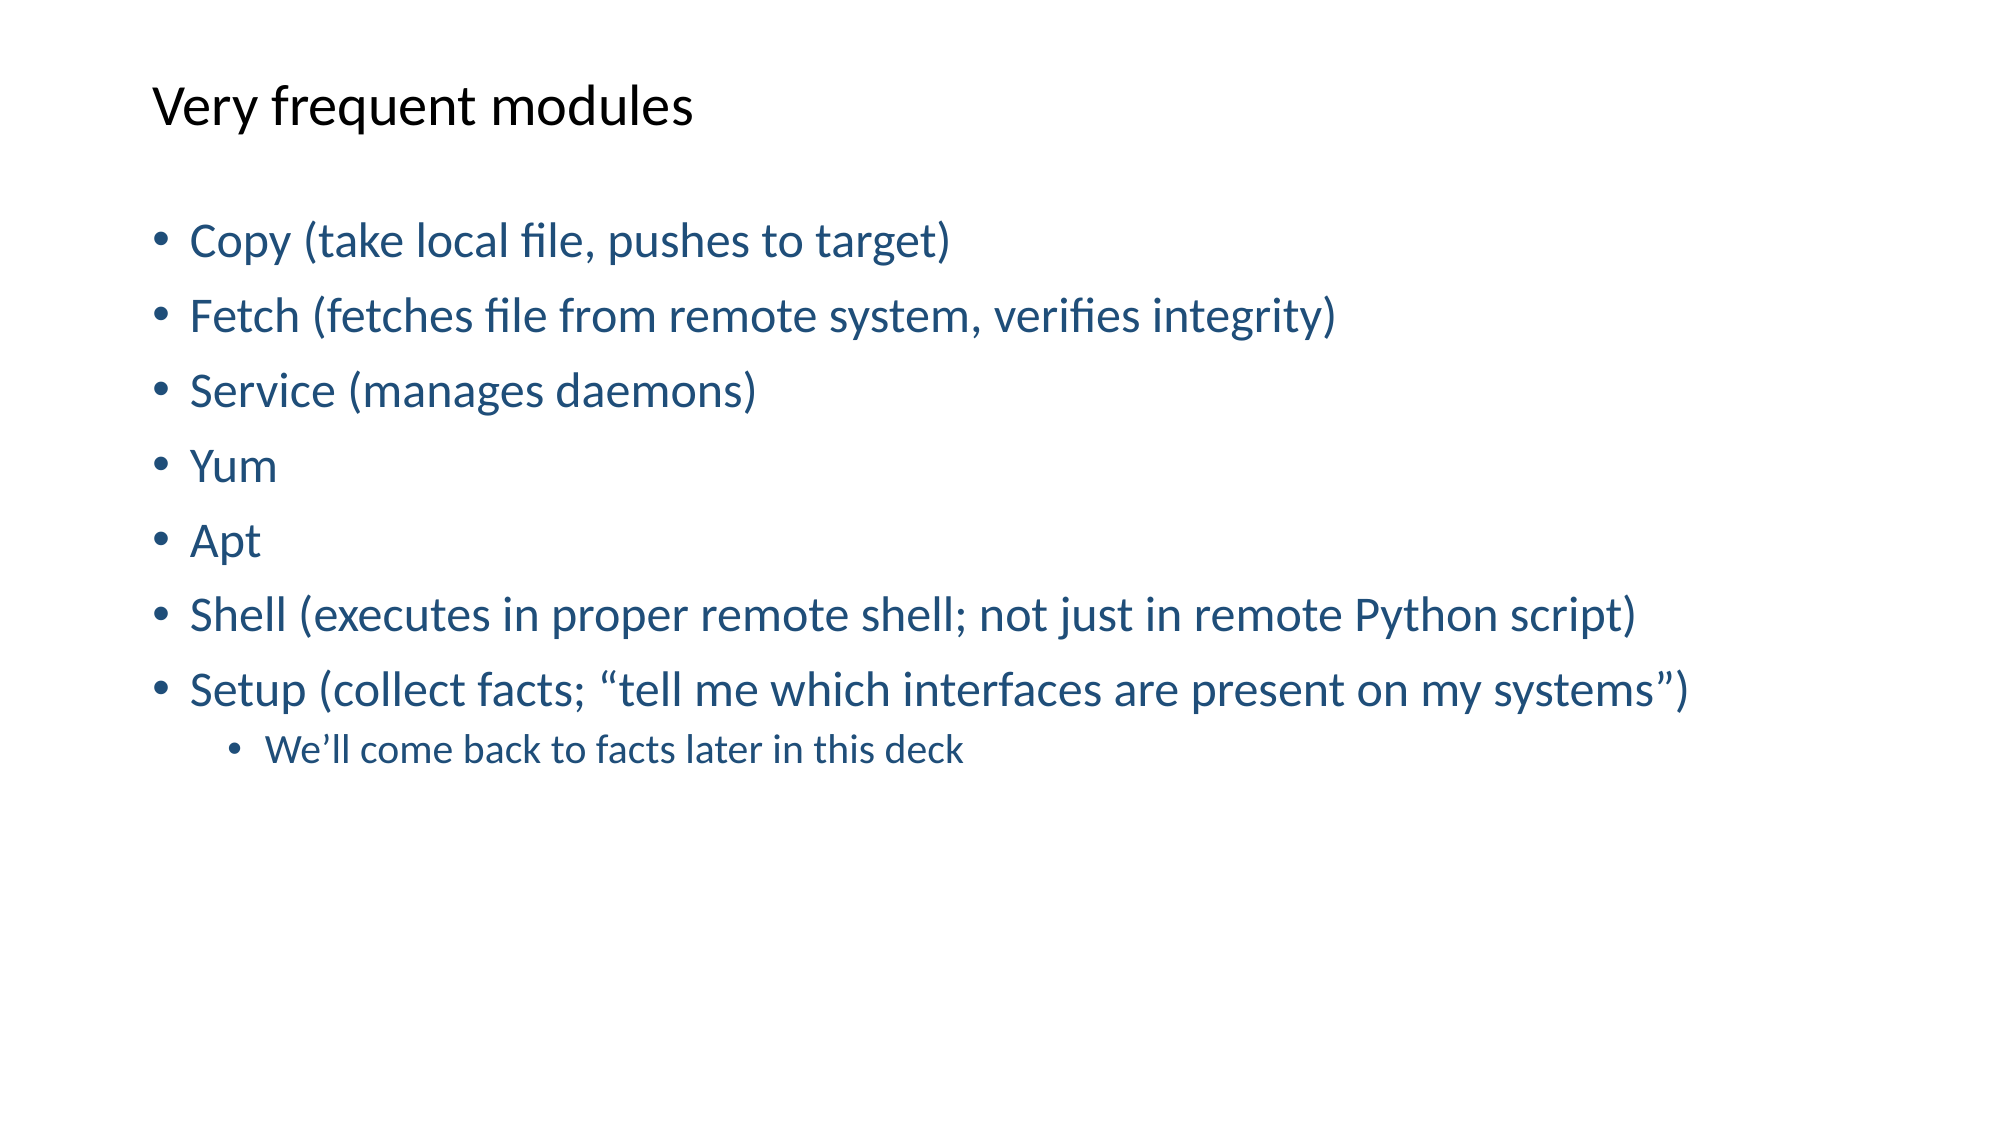

# Very frequent modules
Copy (take local file, pushes to target)
Fetch (fetches file from remote system, verifies integrity)
Service (manages daemons)
Yum
Apt
Shell (executes in proper remote shell; not just in remote Python script)
Setup (collect facts; “tell me which interfaces are present on my systems”)
We’ll come back to facts later in this deck